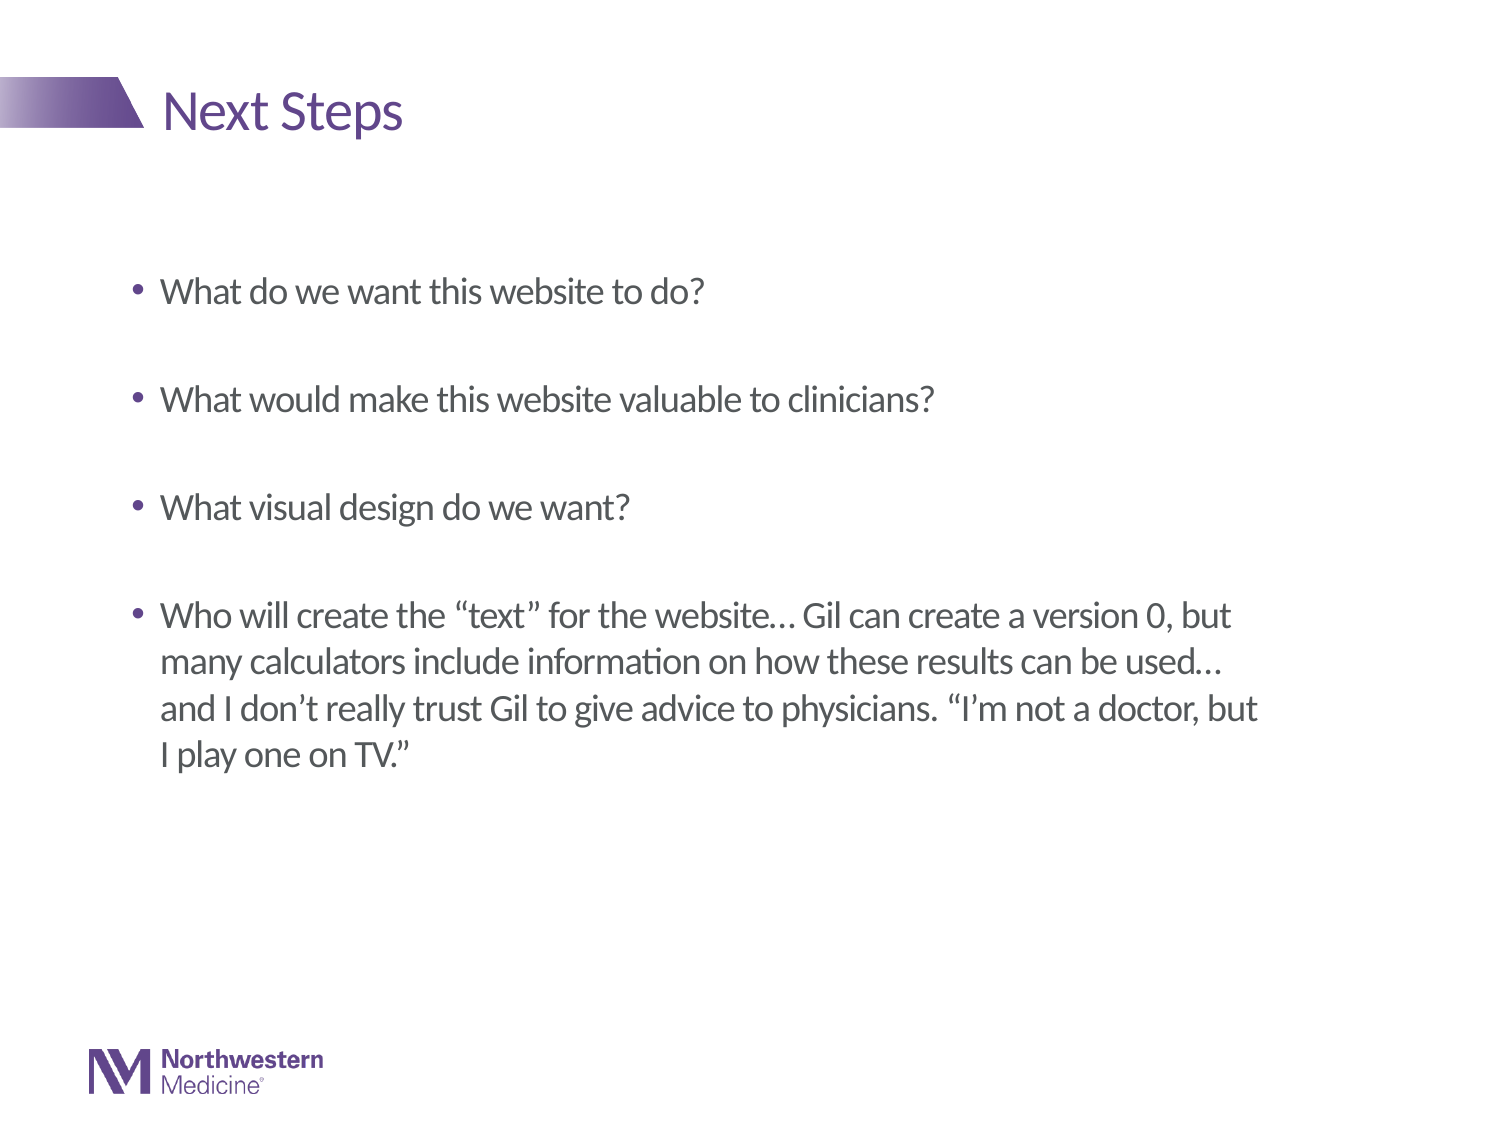

# Next Steps
What do we want this website to do?

What would make this website valuable to clinicians?

What visual design do we want?

Who will create the “text” for the website… Gil can create a version 0, but many calculators include information on how these results can be used… and I don’t really trust Gil to give advice to physicians. “I’m not a doctor, but I play one on TV.”